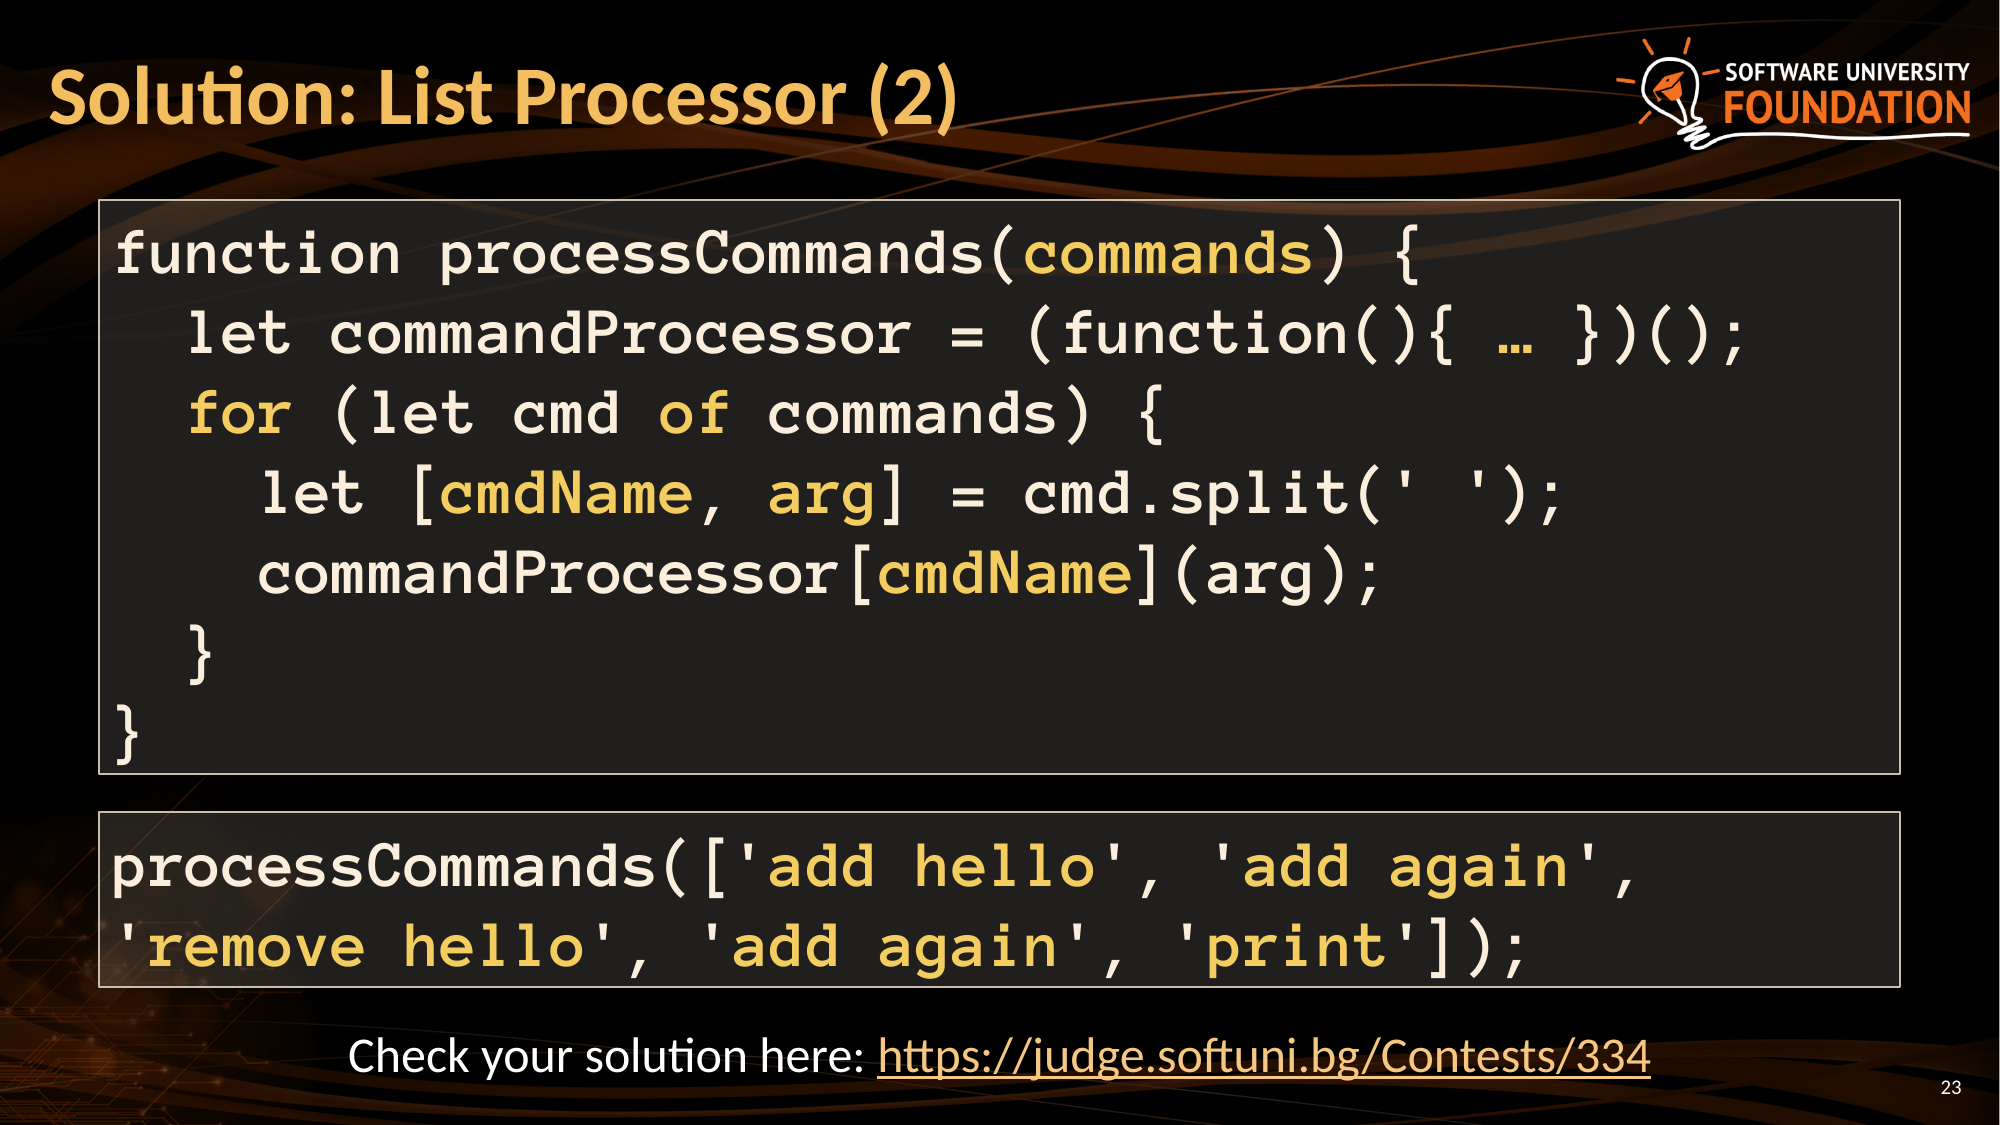

Solution: List Processor (2)
function processCommands(commands) {
  let commandProcessor = (function(){ … })();
  for (let cmd of commands) {
    let [cmdName, arg] = cmd.split(' ');
    commandProcessor[cmdName](arg);
  }
}
processCommands(['add hello', 'add again', 'remove hello', 'add again', 'print']);
Check your solution here: https://judge.softuni.bg/Contests/334
23